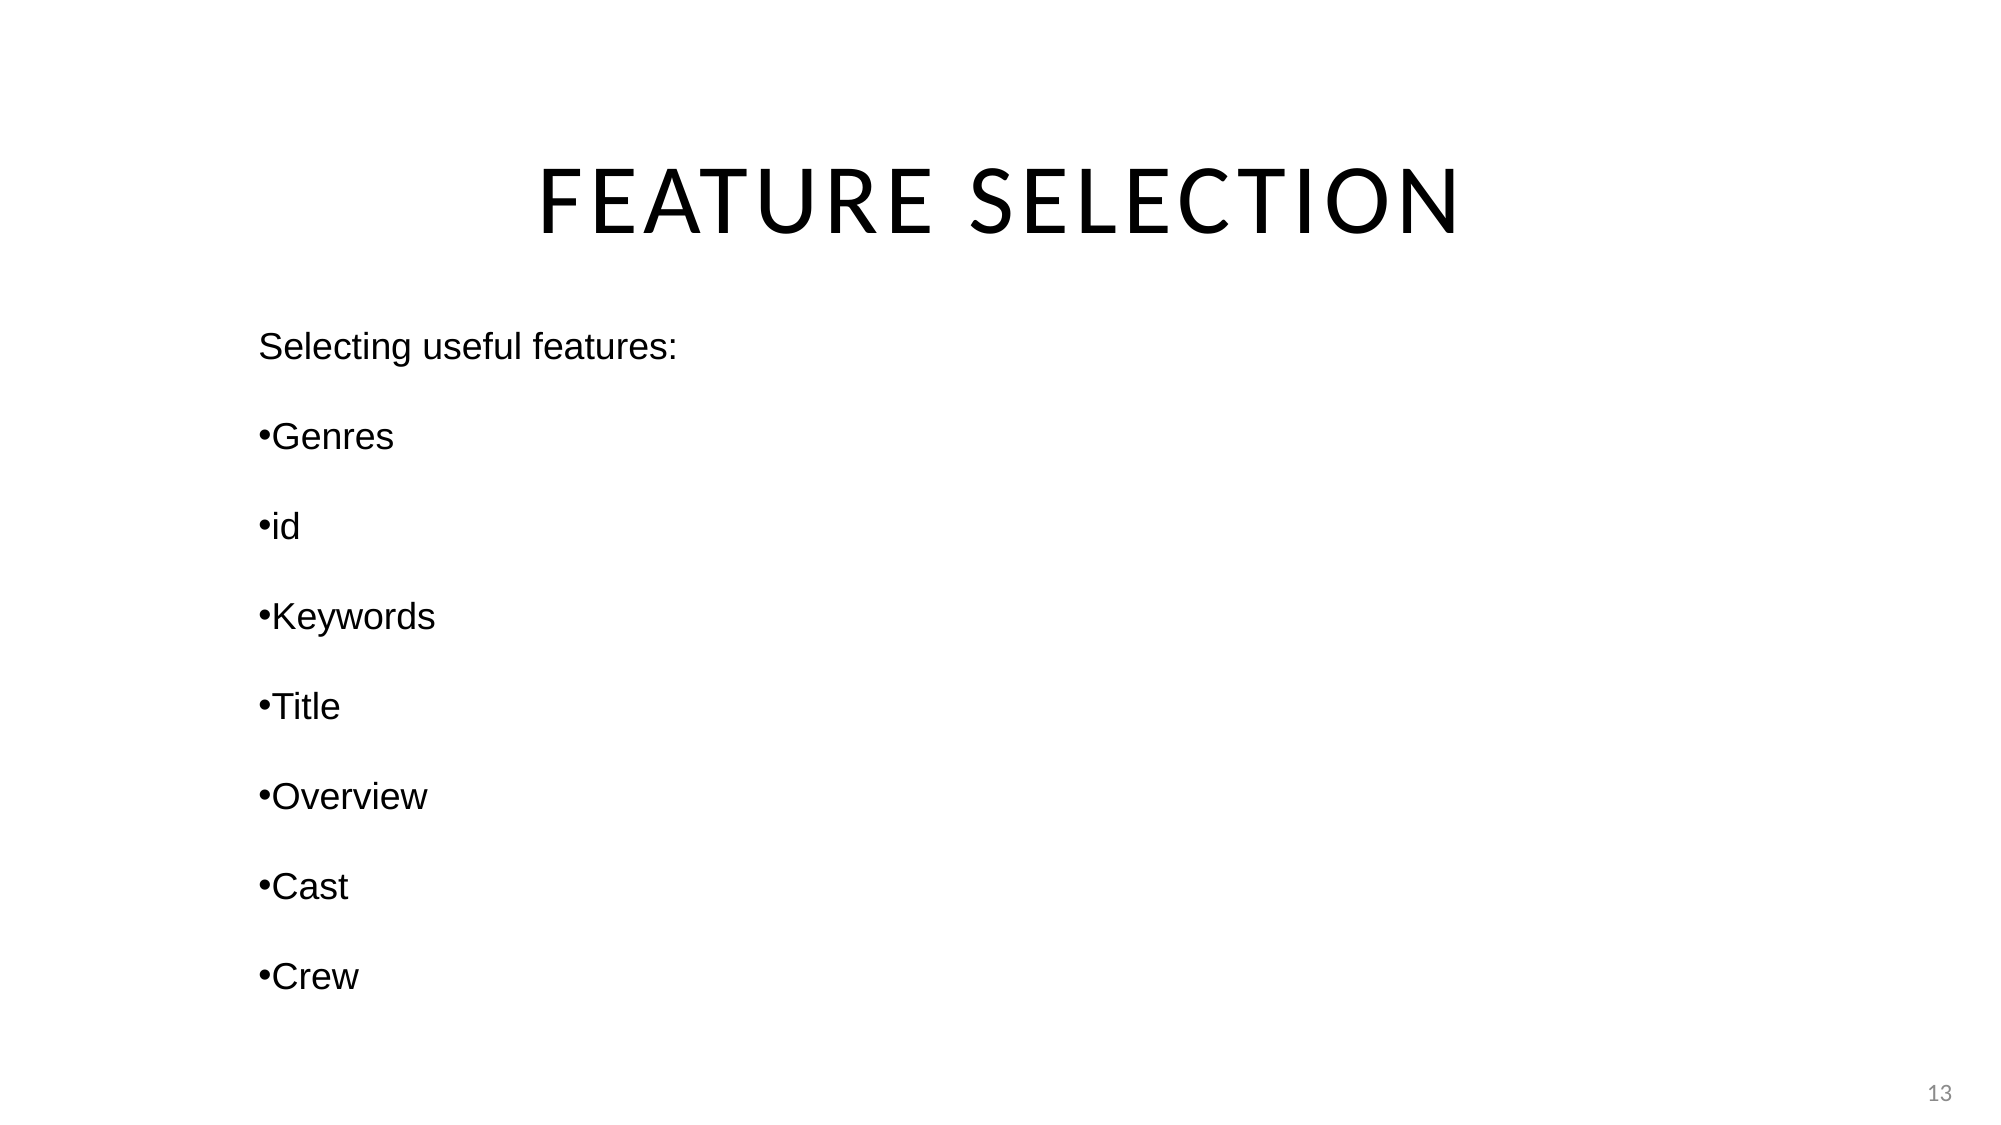

# Feature selection
Selecting useful features:

Genres

id

Keywords

Title

Overview

Cast

Crew

13